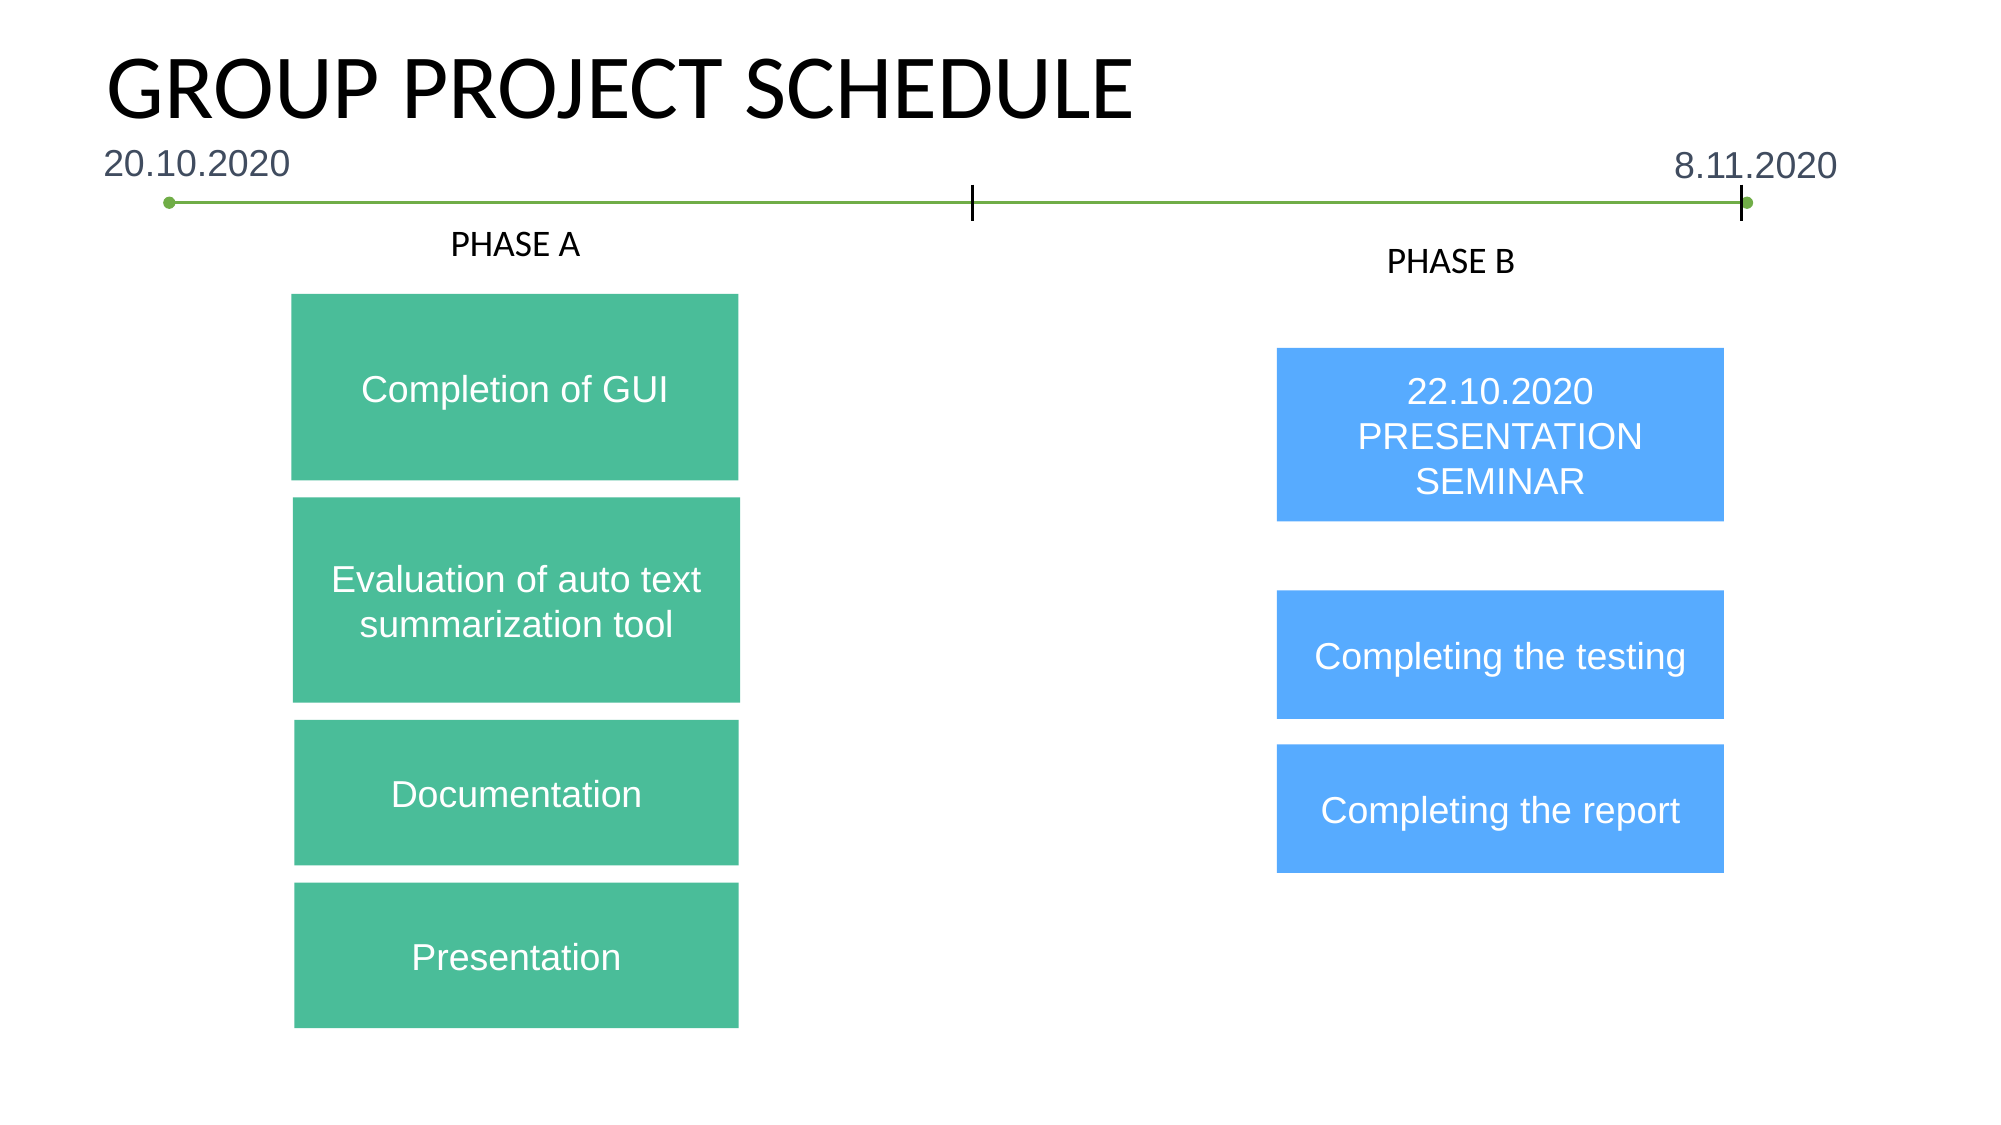

GROUP PROJECT SCHEDULE
20.10.2020
8.11.2020
PHASE A
PHASE B
Completion of GUI
22.10.2020
PRESENTATION SEMINAR
Evaluation of auto text summarization tool
Completing the testing
Documentation
Completing the report
Presentation